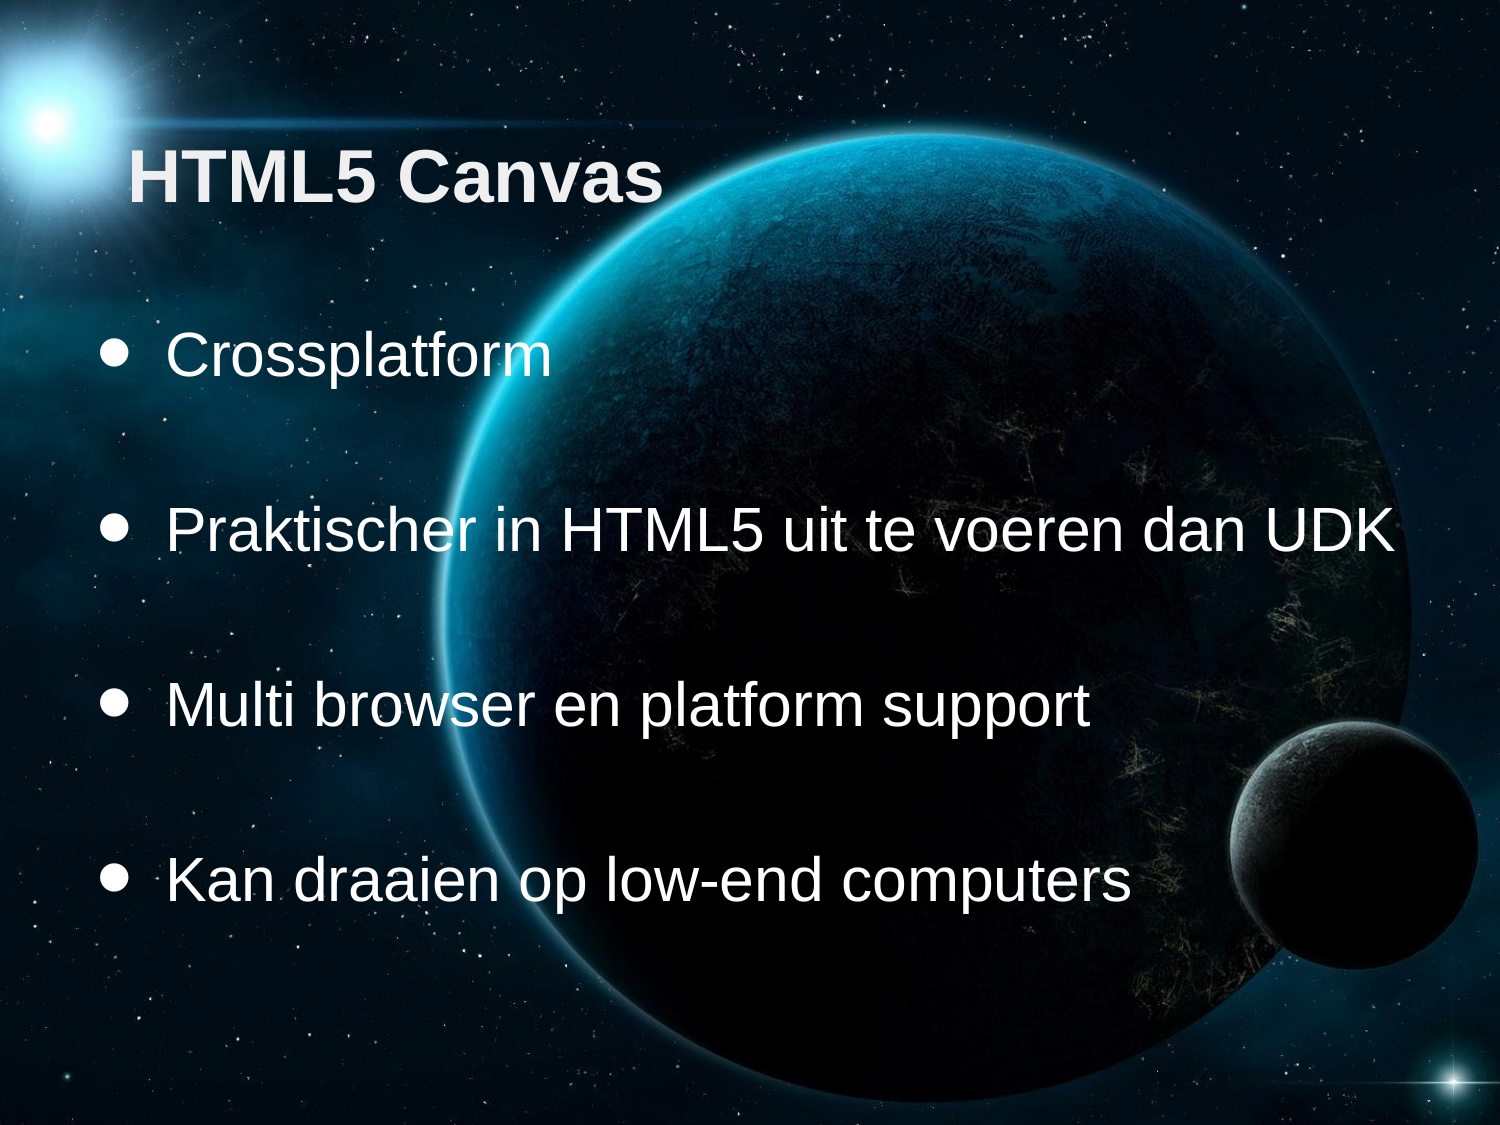

# HTML5 Canvas
Crossplatform

Praktischer in HTML5 uit te voeren dan UDK

Multi browser en platform support

Kan draaien op low-end computers